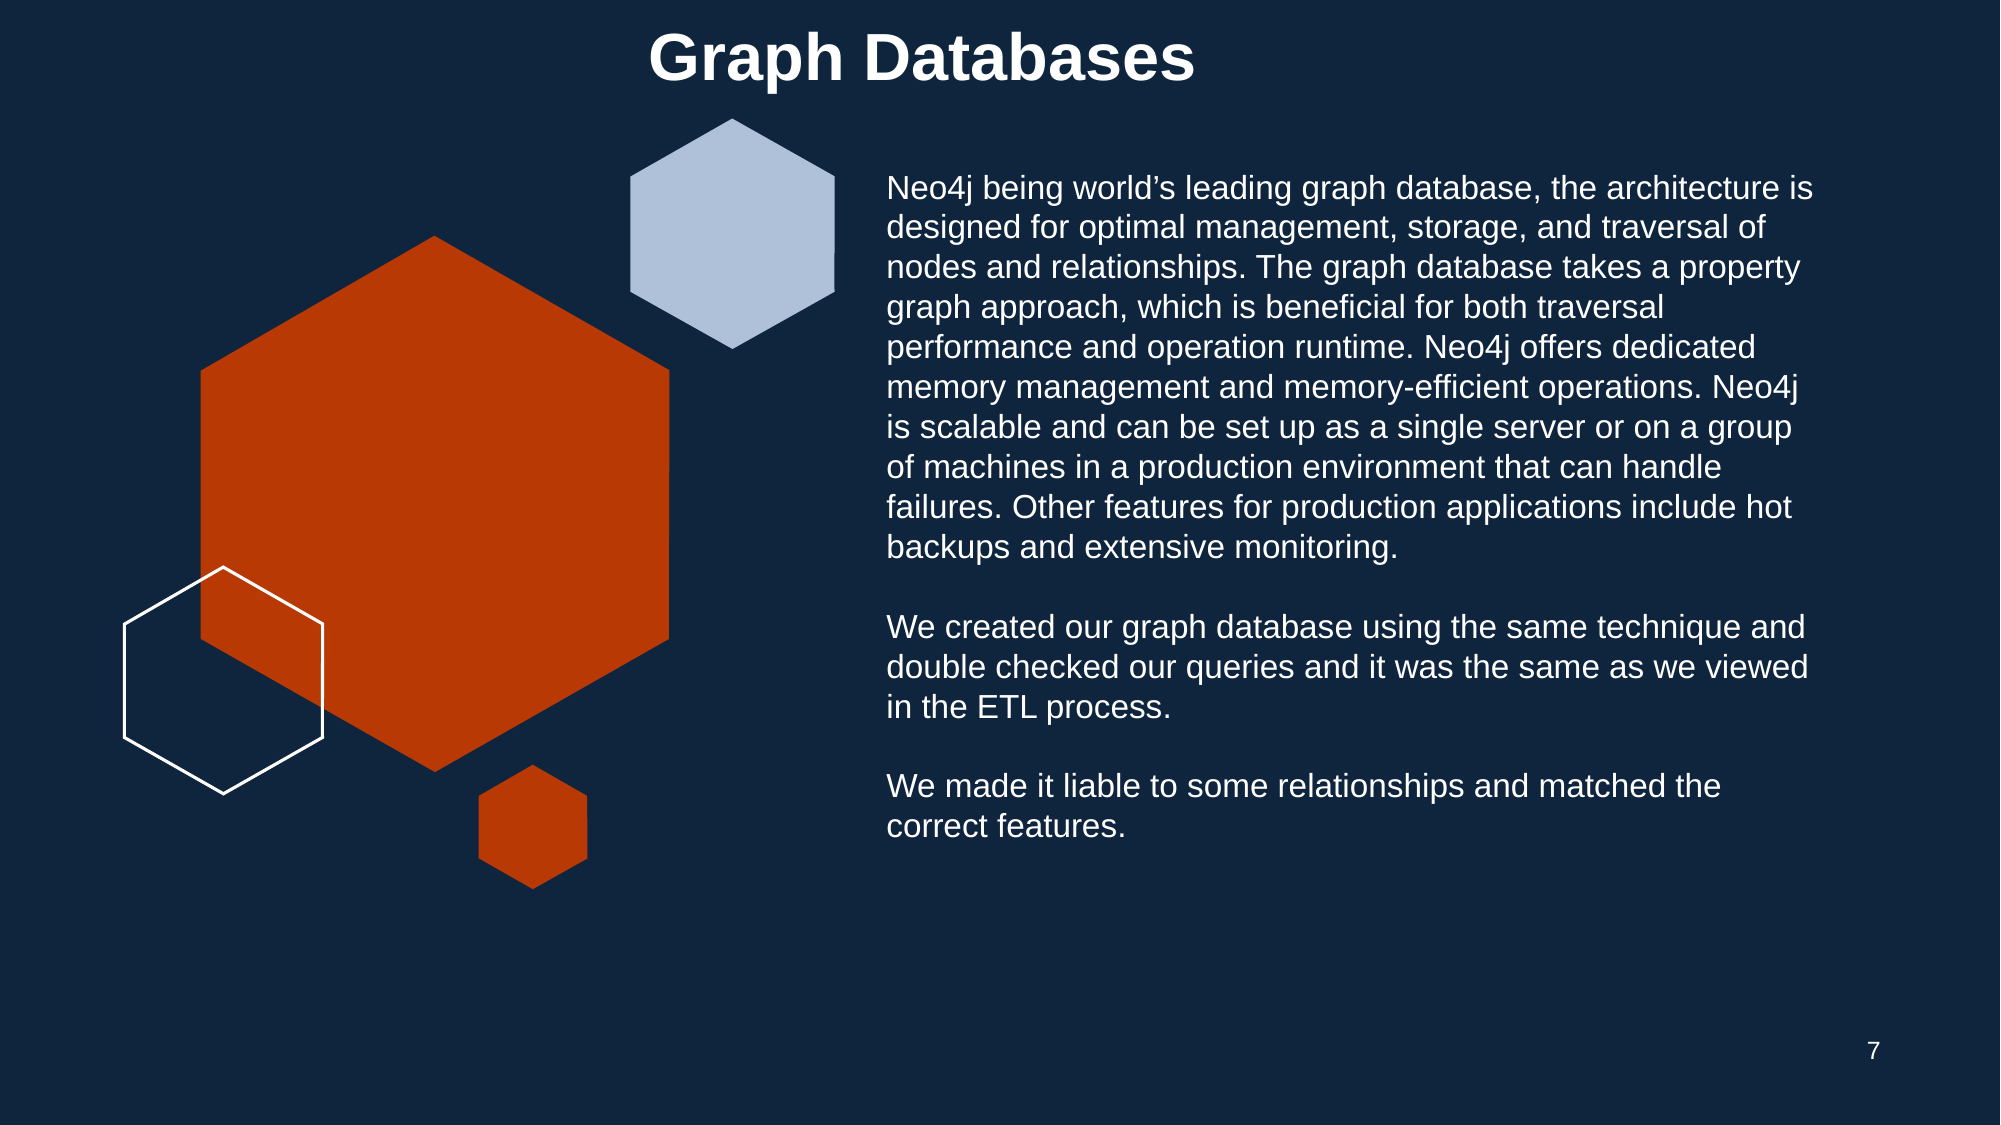

Graph Databases
Neo4j being world’s leading graph database, the architecture is designed for optimal management, storage, and traversal of nodes and relationships. The graph database takes a property graph approach, which is beneficial for both traversal performance and operation runtime. Neo4j offers dedicated memory management and memory-efficient operations. Neo4j is scalable and can be set up as a single server or on a group of machines in a production environment that can handle failures. Other features for production applications include hot backups and extensive monitoring.

We created our graph database using the same technique and double checked our queries and it was the same as we viewed in the ETL process.

We made it liable to some relationships and matched the correct features.
7